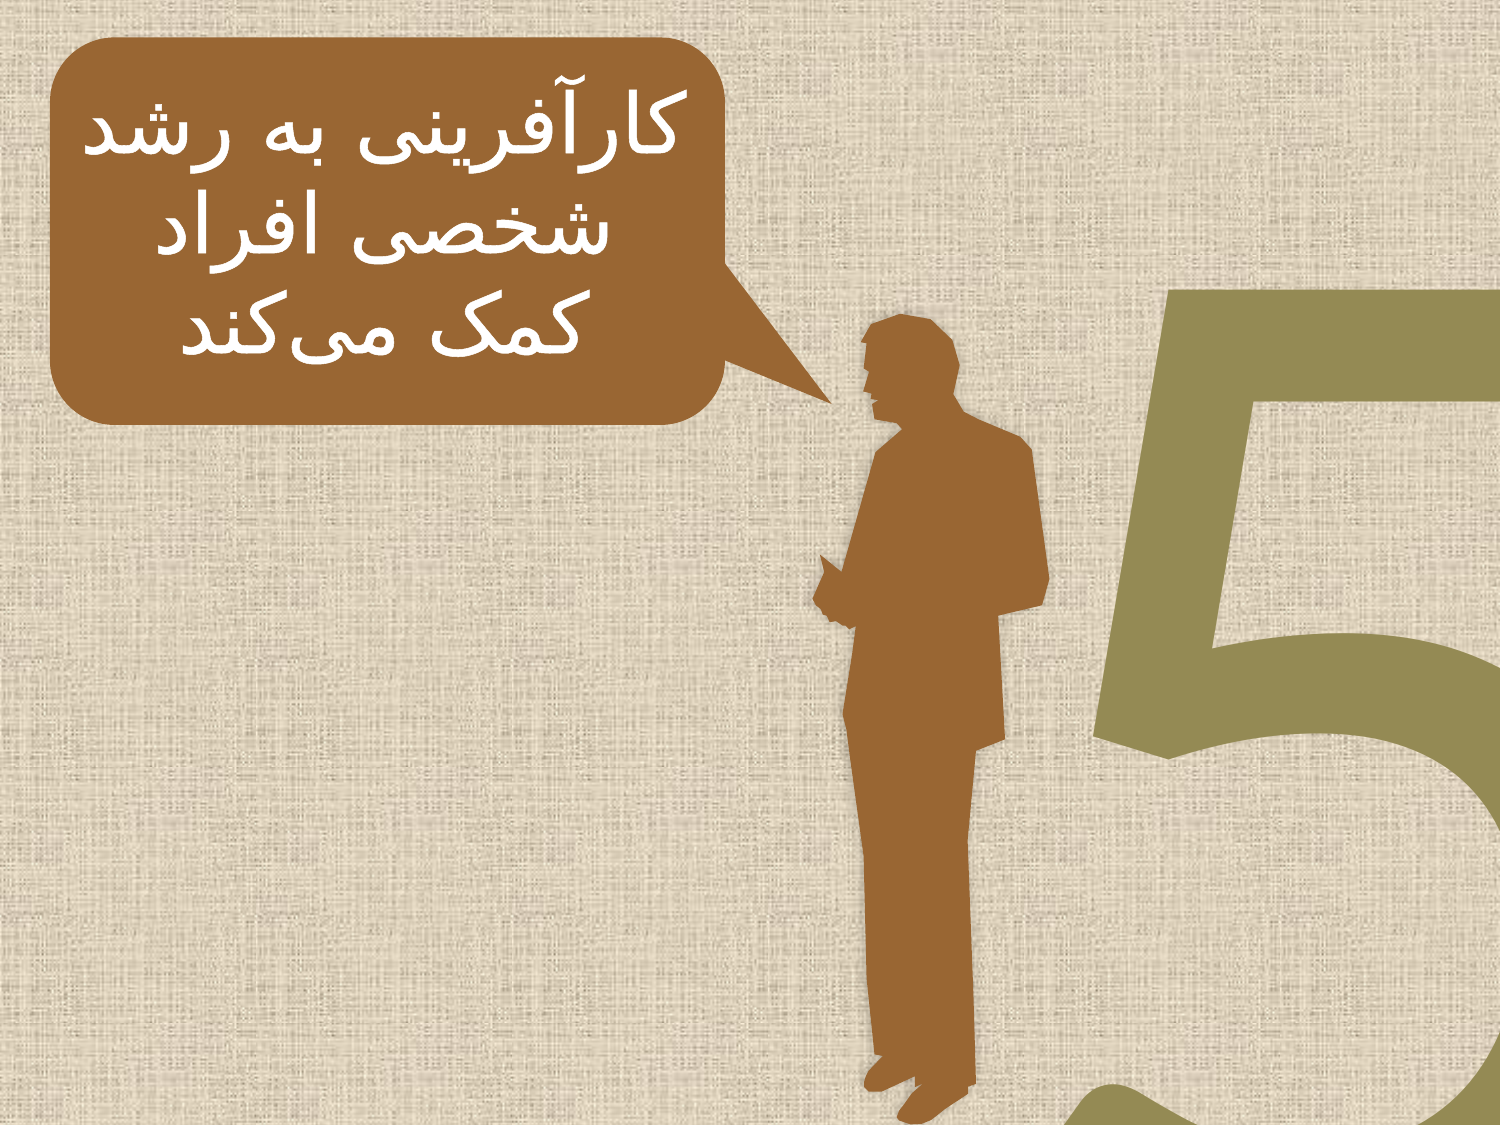

5

کارآفرینی به رشد شخصی افراد کمک می‌کند